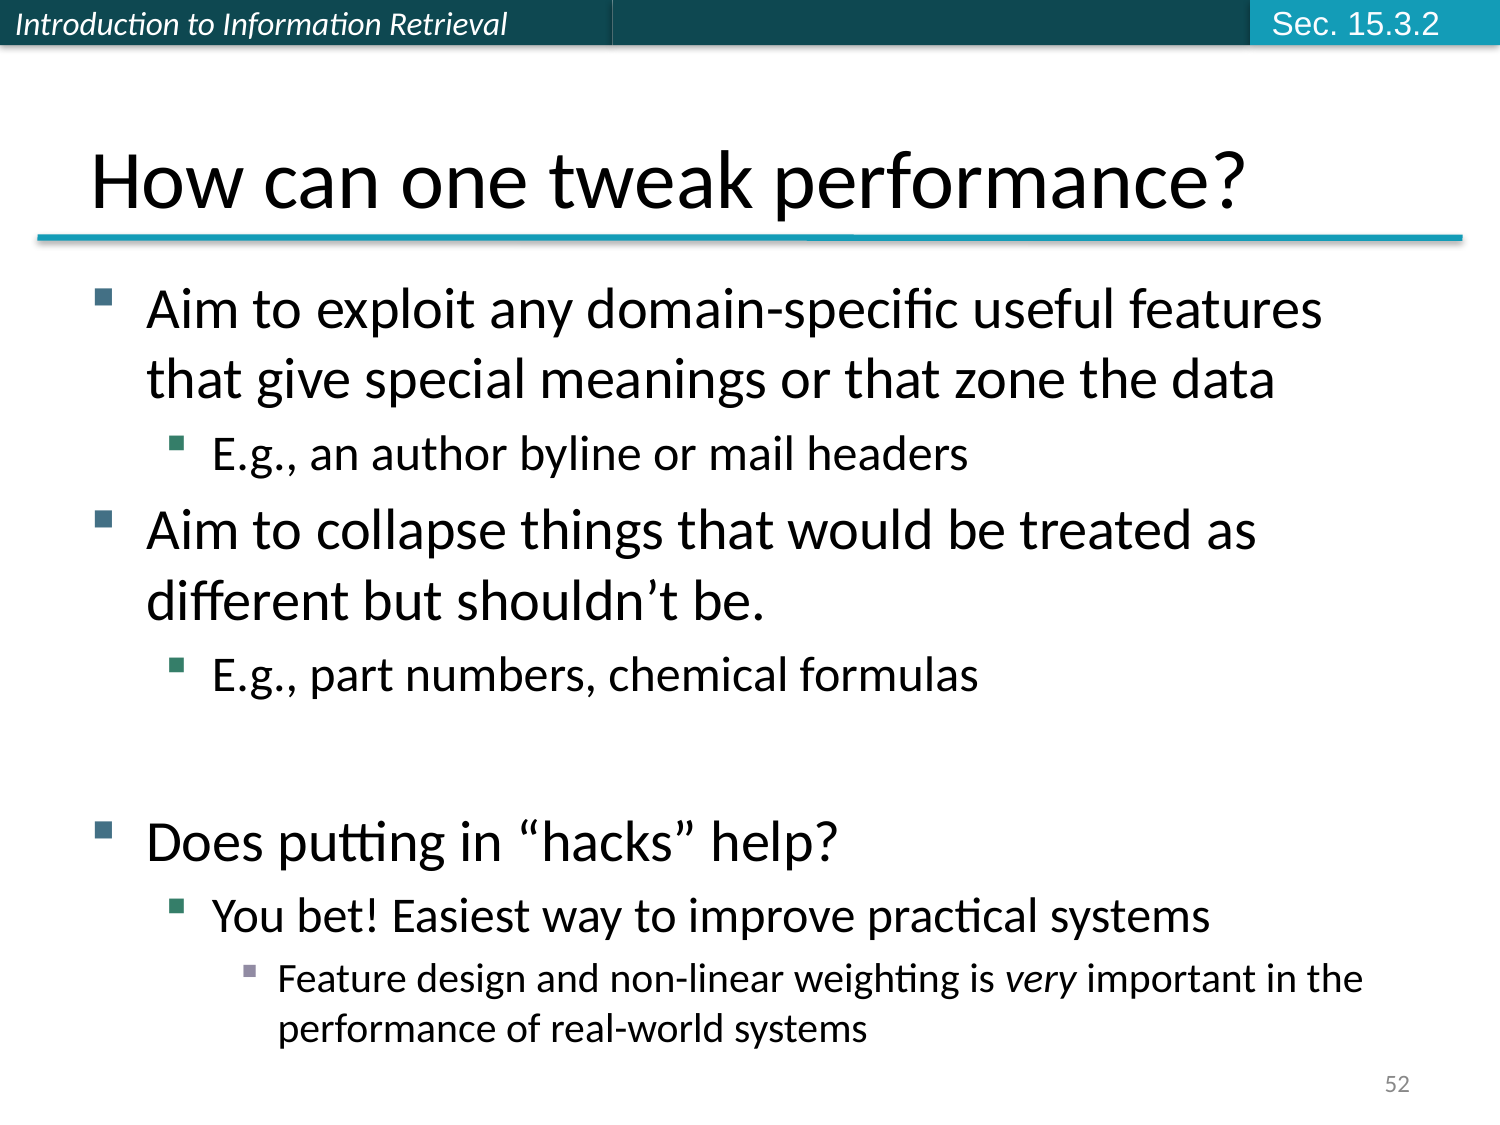

Sec. 15.3.2
# How can one tweak performance?
Aim to exploit any domain-specific useful features that give special meanings or that zone the data
E.g., an author byline or mail headers
Aim to collapse things that would be treated as different but shouldn’t be.
E.g., part numbers, chemical formulas

Does putting in “hacks” help?
You bet! Easiest way to improve practical systems
Feature design and non-linear weighting is very important in the performance of real-world systems
52